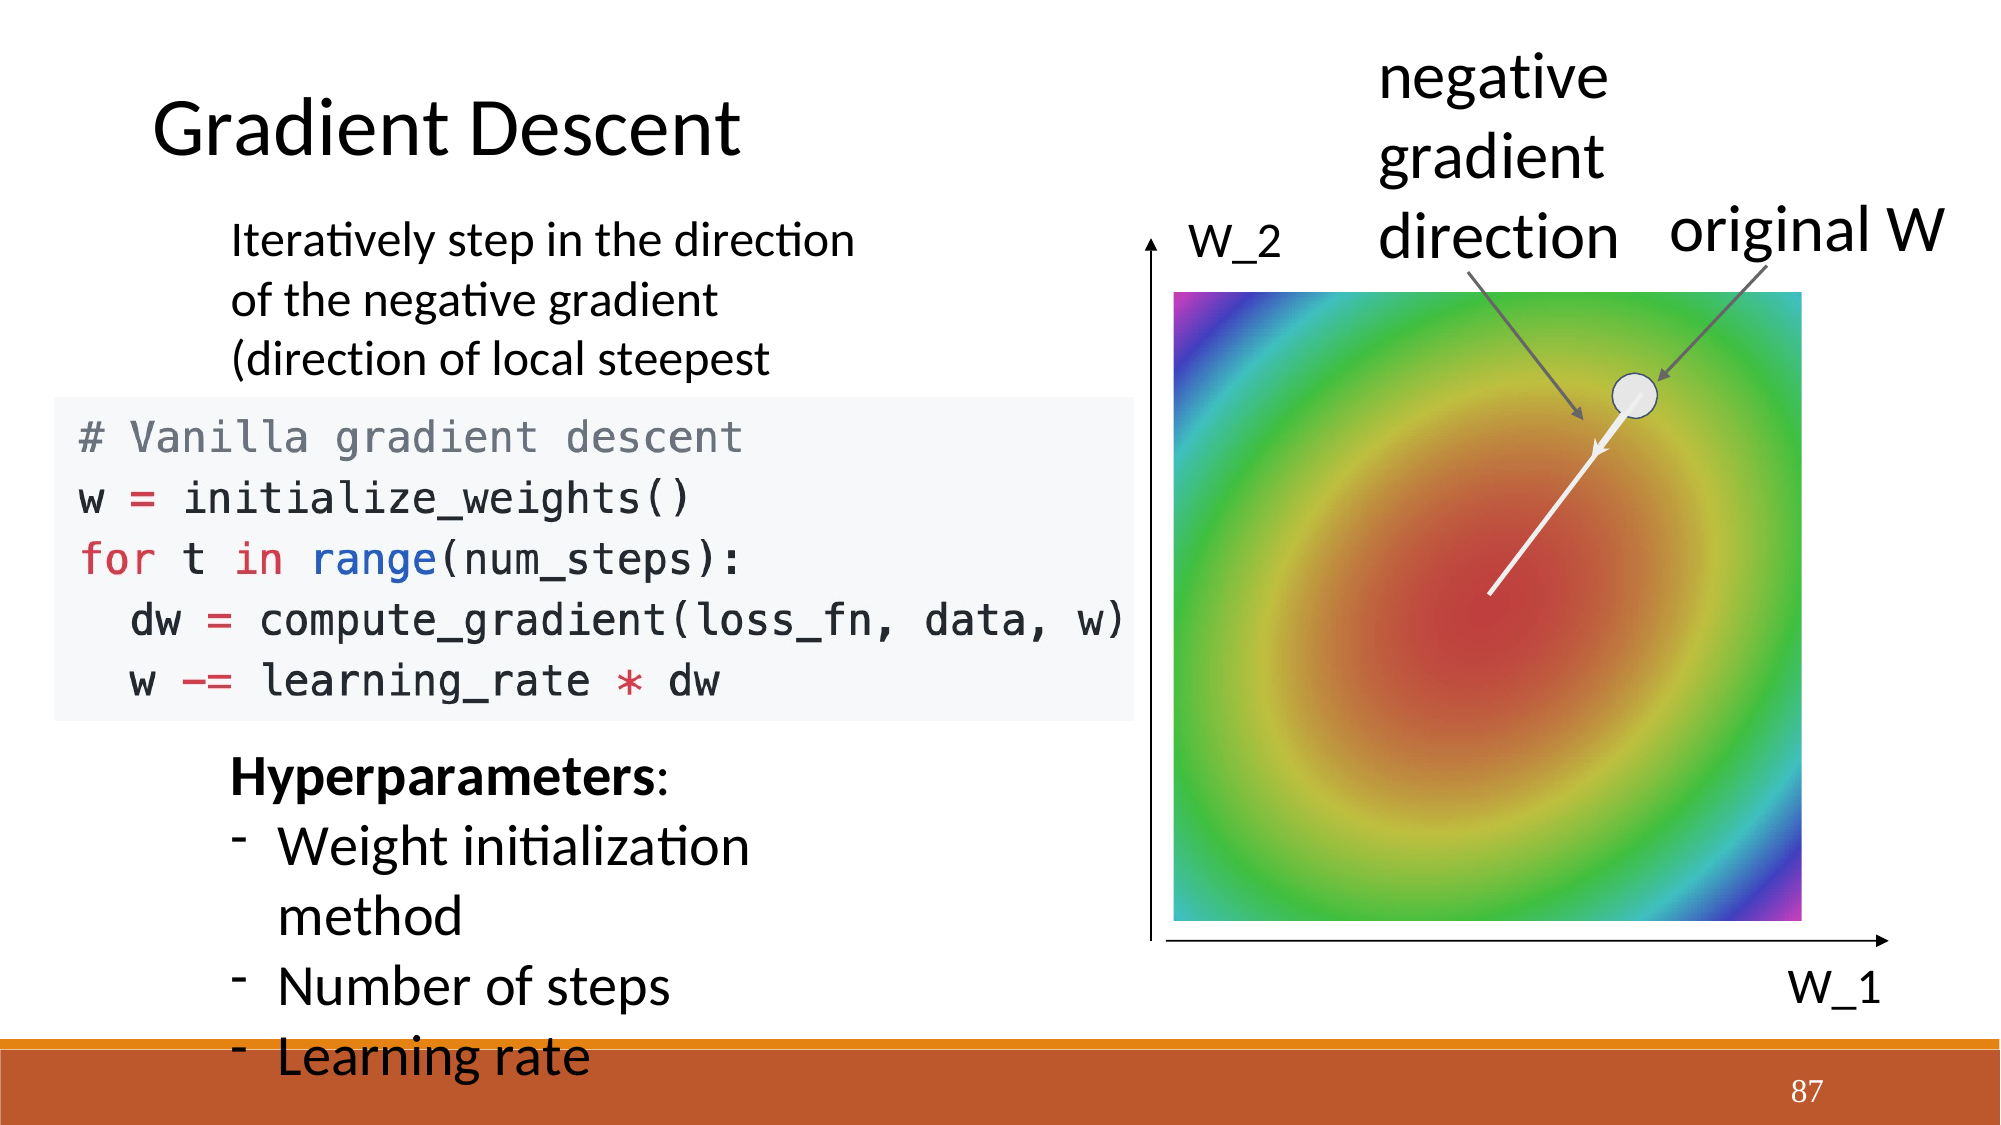

negative gradient direction
Gradient Descent
Iteratively step in the direction of the negative gradient
(direction of local steepest descent)
original W
W_2

Hyperparameters:
Weight initialization method
Number of steps
Learning rate

W_1
87